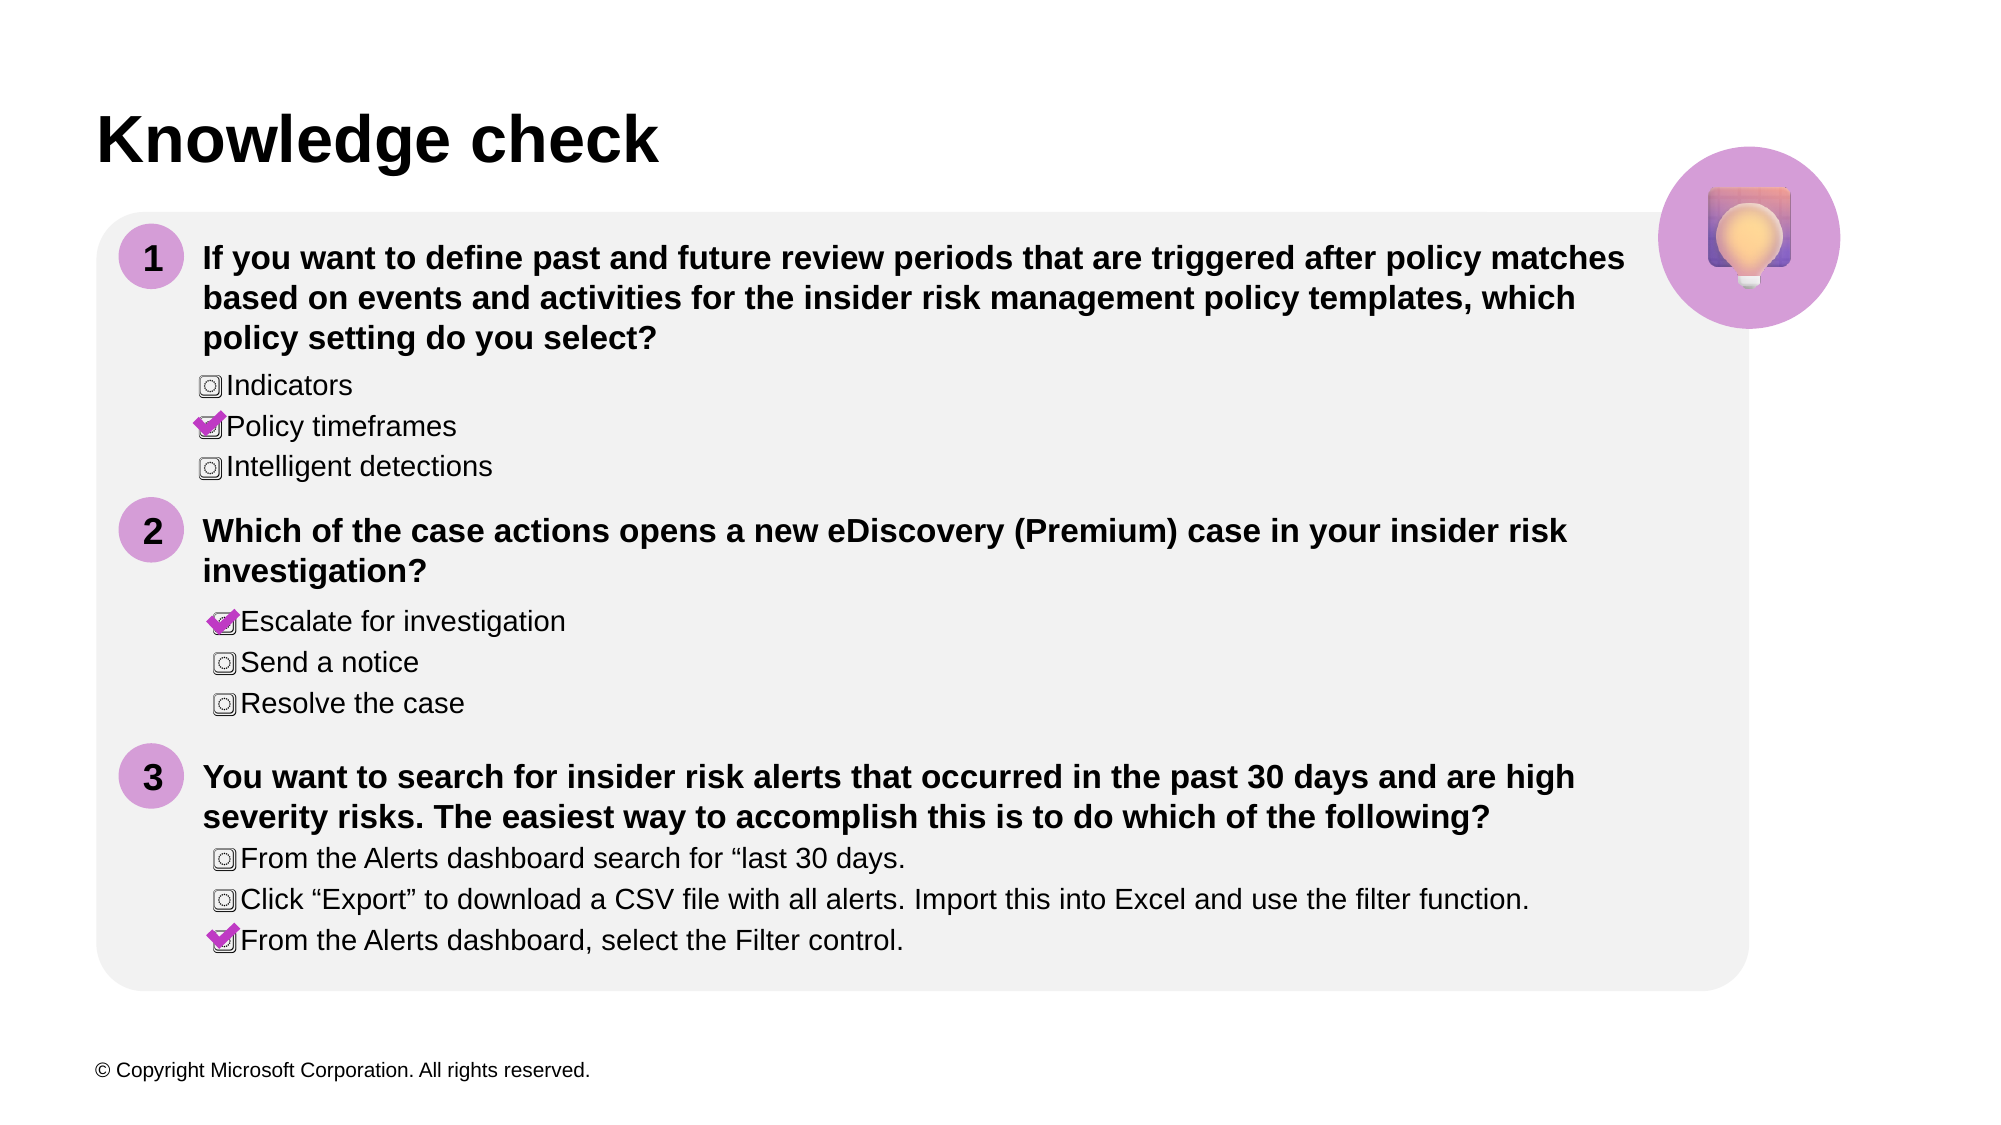

# Knowledge check
1
If you want to define past and future review periods that are triggered after policy matches based on events and activities for the insider risk management policy templates, which policy setting do you select?
Indicators
Policy timeframes
Intelligent detections

2
Which of the case actions opens a new eDiscovery (Premium) case in your insider risk investigation?
Escalate for investigation
Send a notice
Resolve the case

3
You want to search for insider risk alerts that occurred in the past 30 days and are high severity risks. The easiest way to accomplish this is to do which of the following?
From the Alerts dashboard search for “last 30 days.
Click “Export” to download a CSV file with all alerts. Import this into Excel and use the filter function.
From the Alerts dashboard, select the Filter control.